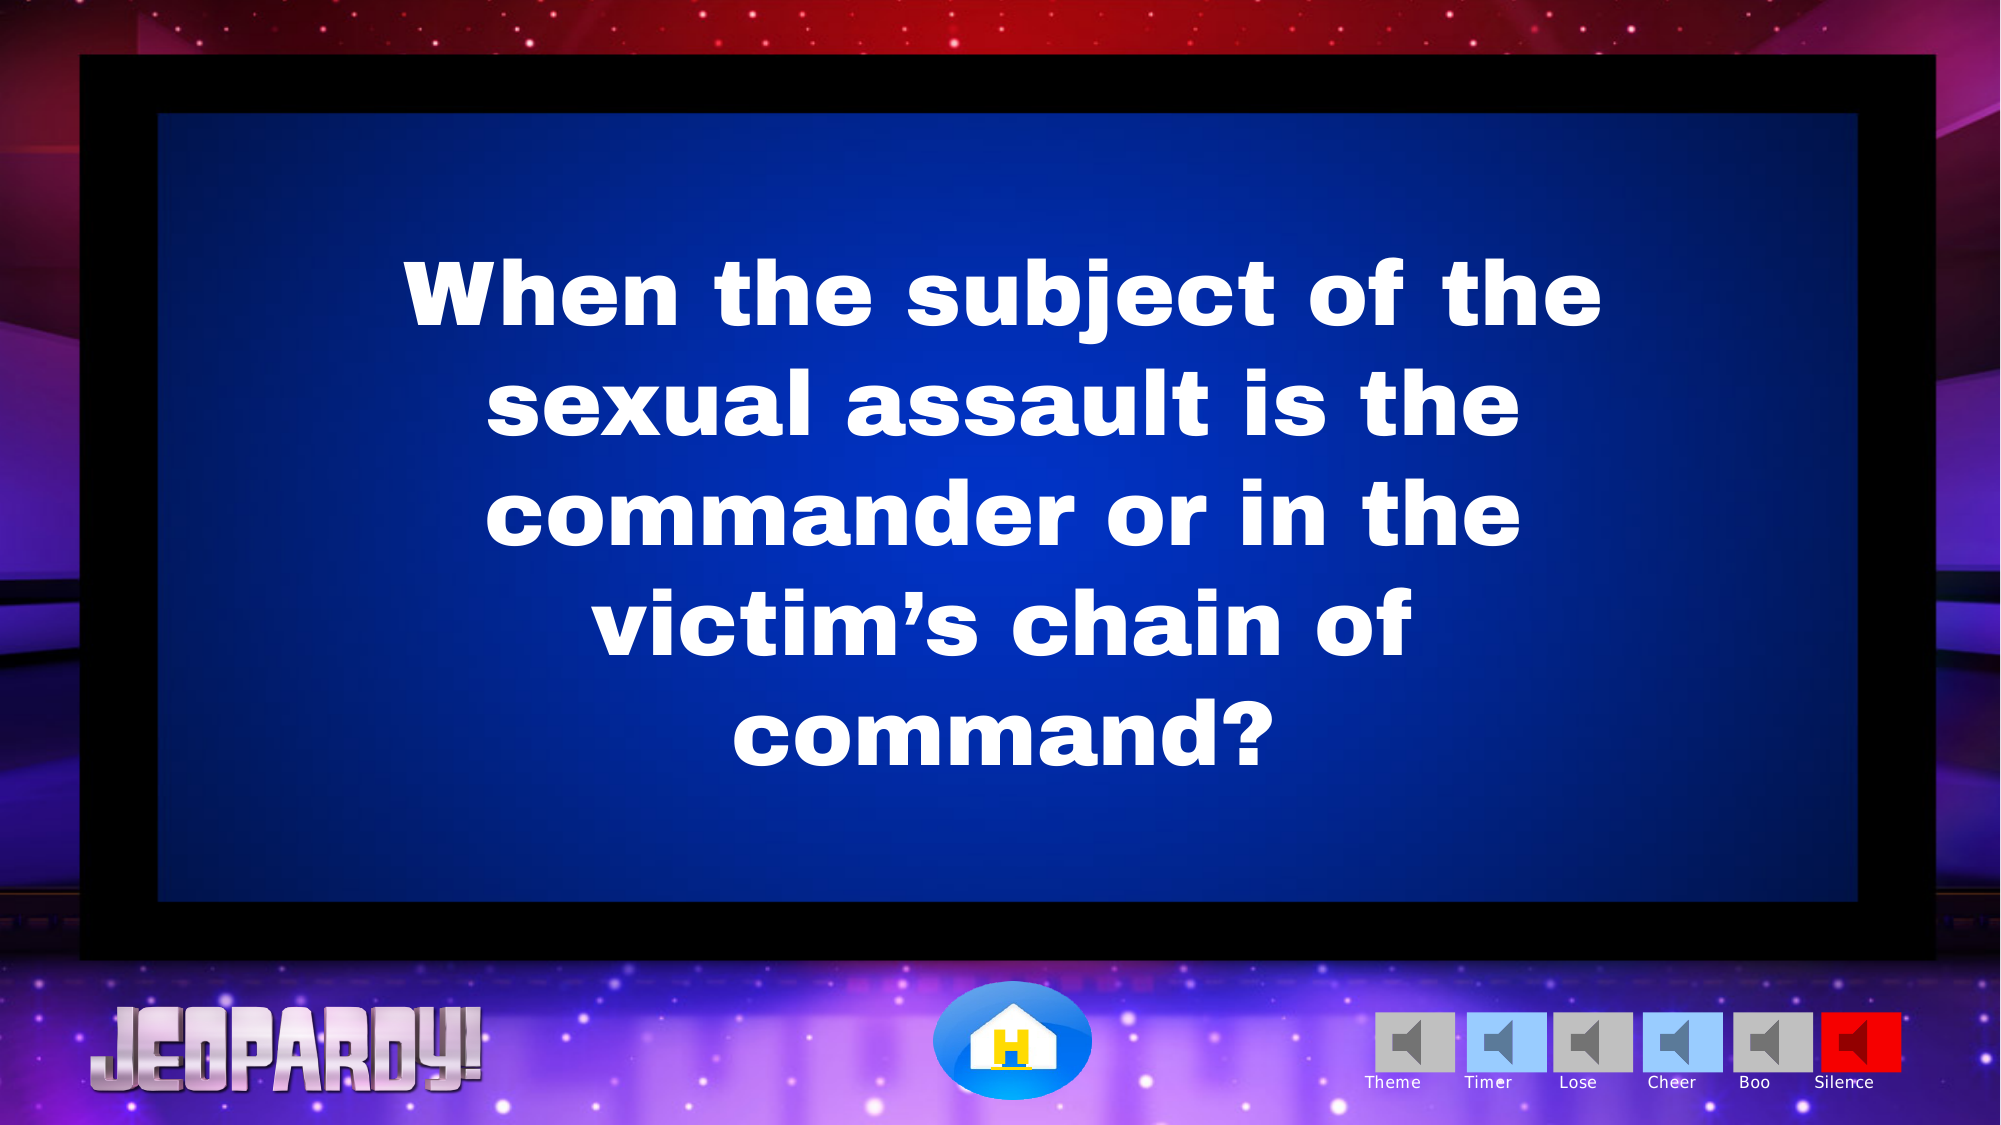

When the subject of the sexual assault is the commander or in the victim’s chain of command?
H